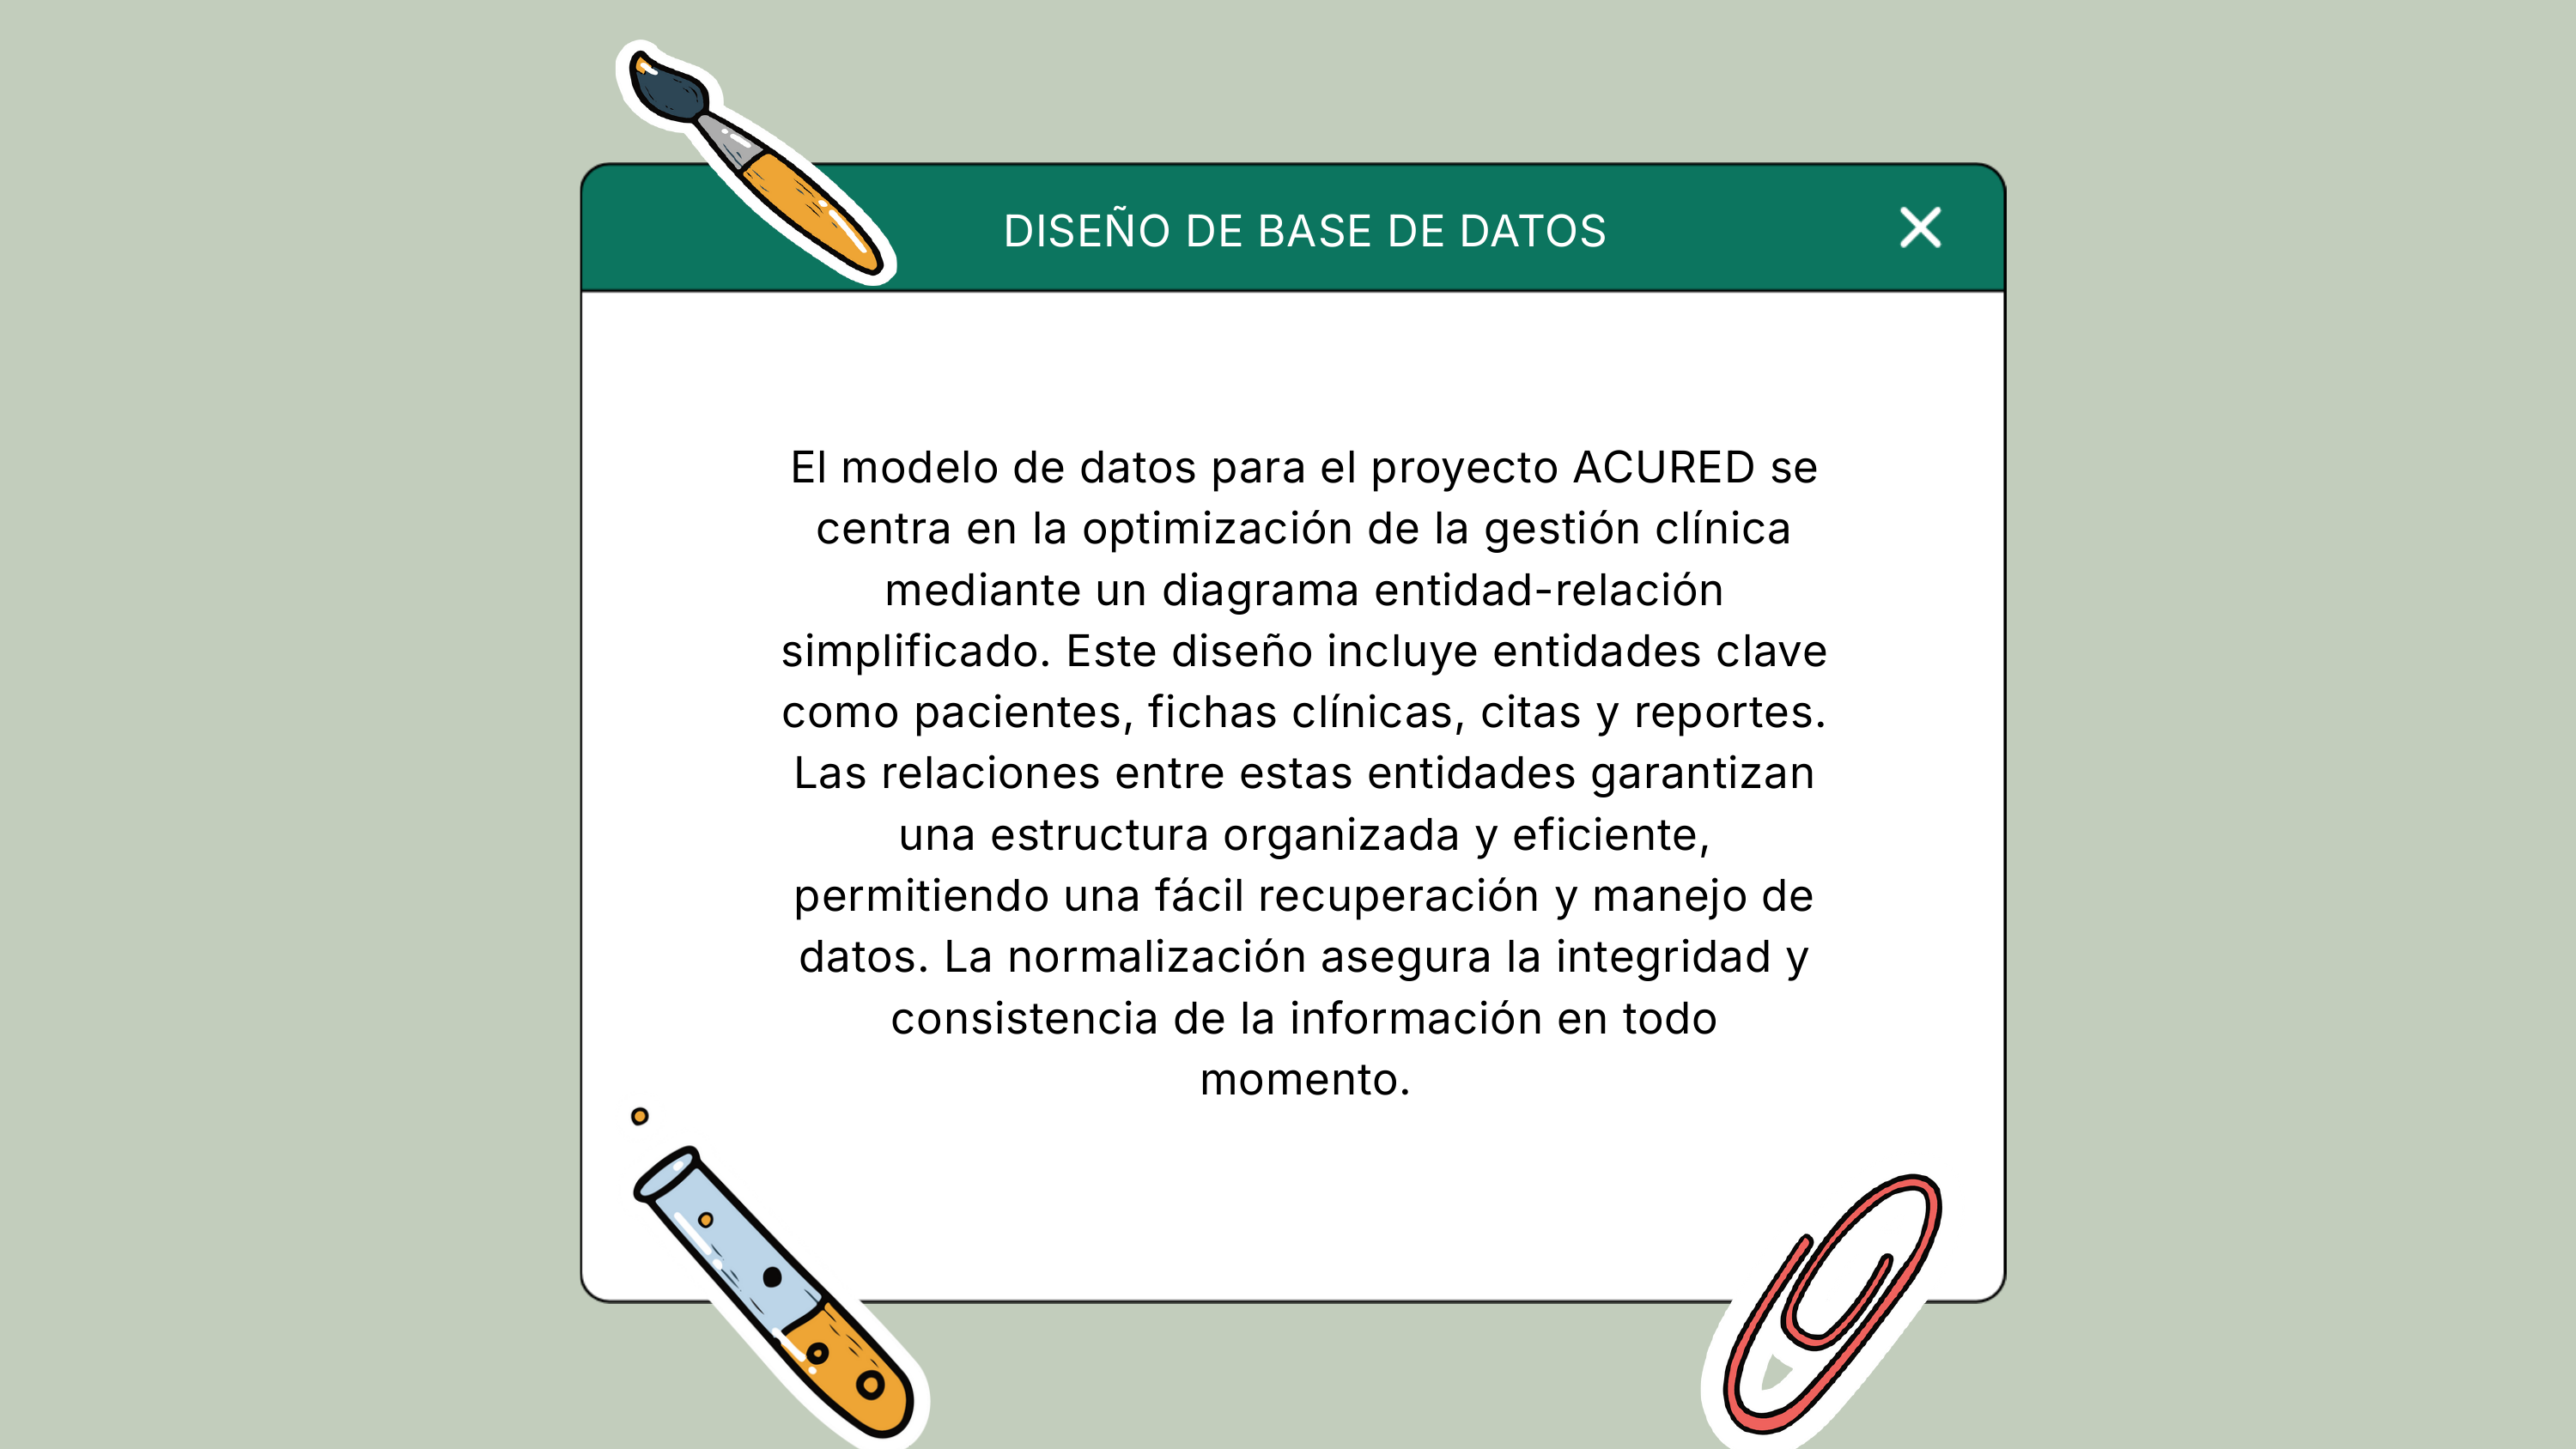

DISEÑO DE BASE DE DATOS
El modelo de datos para el proyecto ACURED se centra en la optimización de la gestión clínica mediante un diagrama entidad-relación simplificado. Este diseño incluye entidades clave como pacientes, fichas clínicas, citas y reportes. Las relaciones entre estas entidades garantizan una estructura organizada y eficiente, permitiendo una fácil recuperación y manejo de datos. La normalización asegura la integridad y consistencia de la información en todo momento.